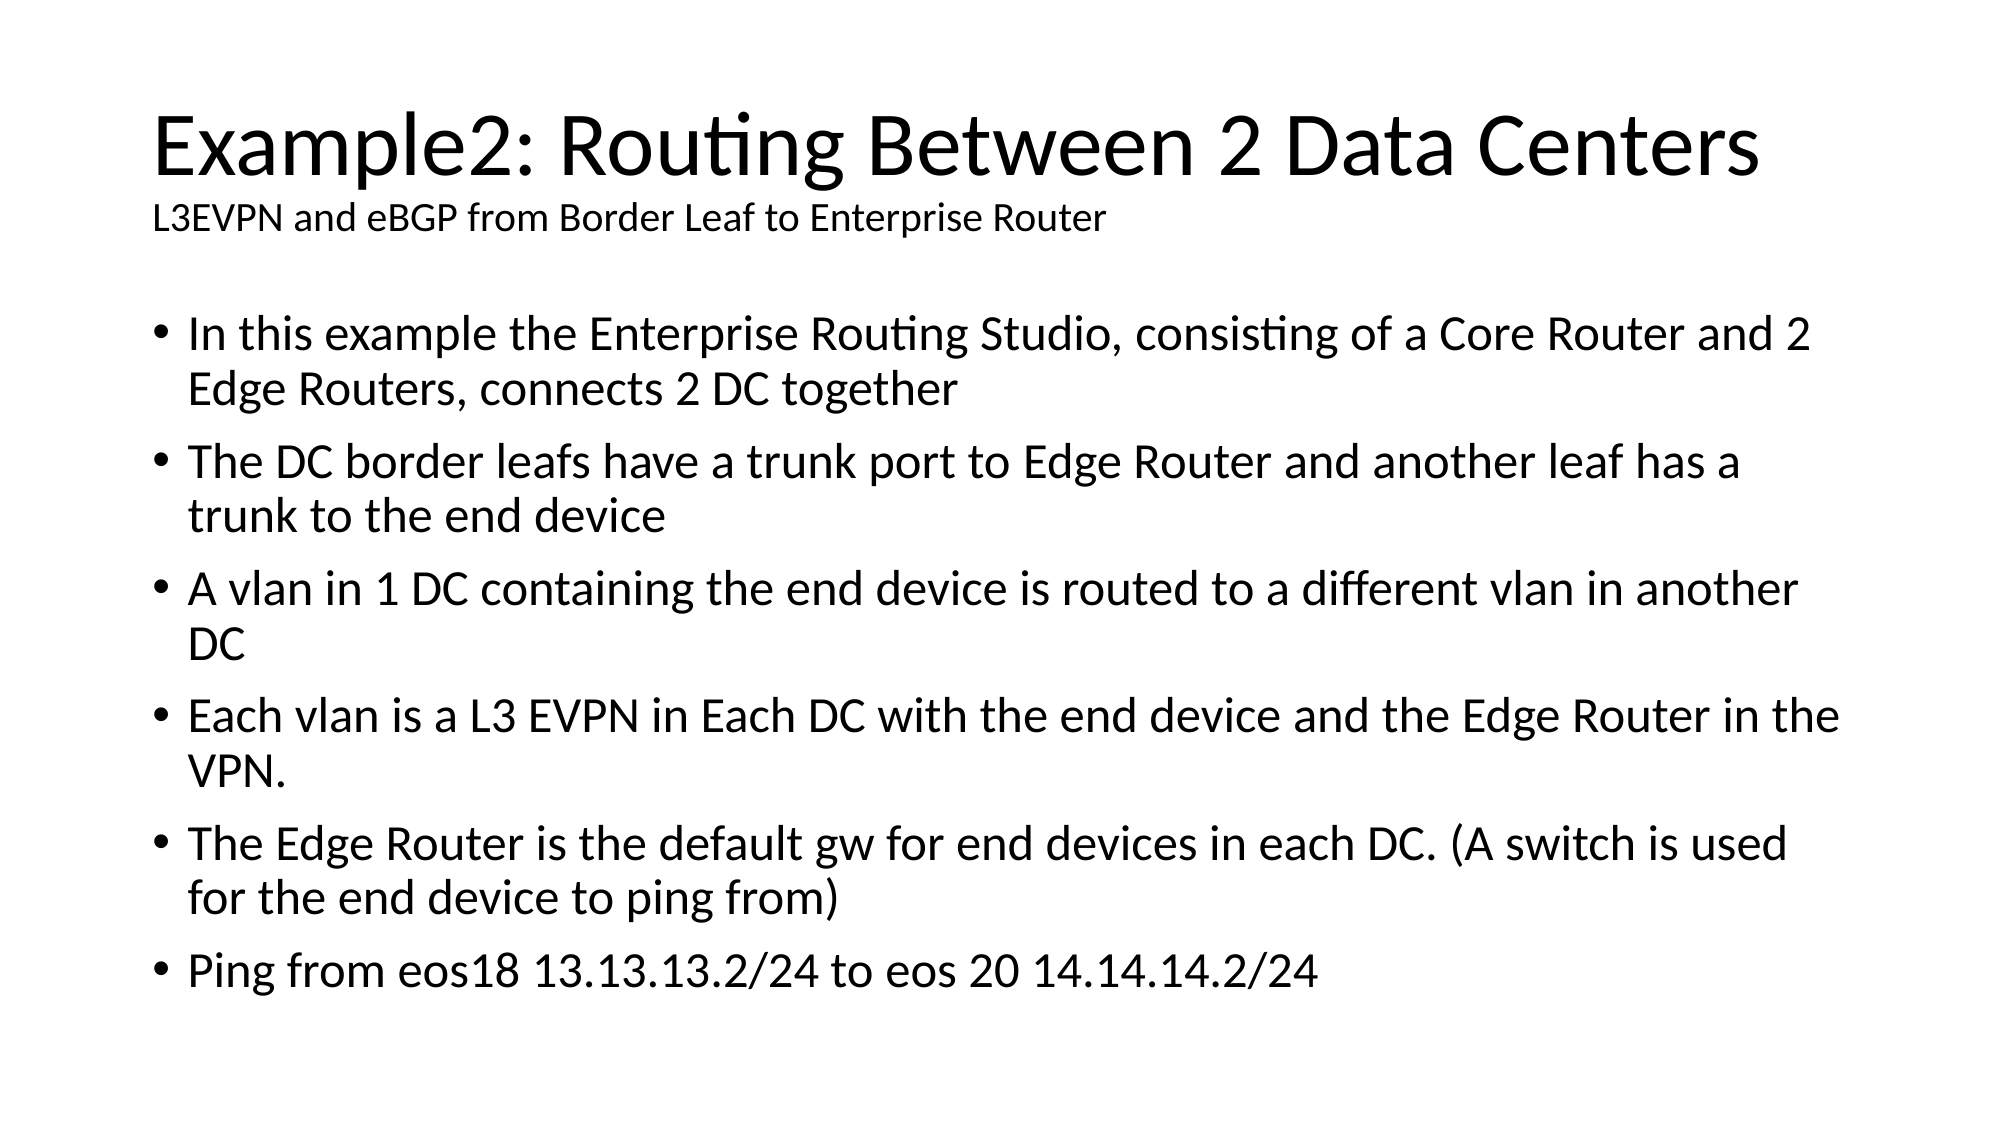

# Example2: Routing Between 2 Data Centers L3EVPN and eBGP from Border Leaf to Enterprise Router
In this example the Enterprise Routing Studio, consisting of a Core Router and 2 Edge Routers, connects 2 DC together
The DC border leafs have a trunk port to Edge Router and another leaf has a trunk to the end device
A vlan in 1 DC containing the end device is routed to a different vlan in another DC
Each vlan is a L3 EVPN in Each DC with the end device and the Edge Router in the VPN.
The Edge Router is the default gw for end devices in each DC. (A switch is used for the end device to ping from)
Ping from eos18 13.13.13.2/24 to eos 20 14.14.14.2/24